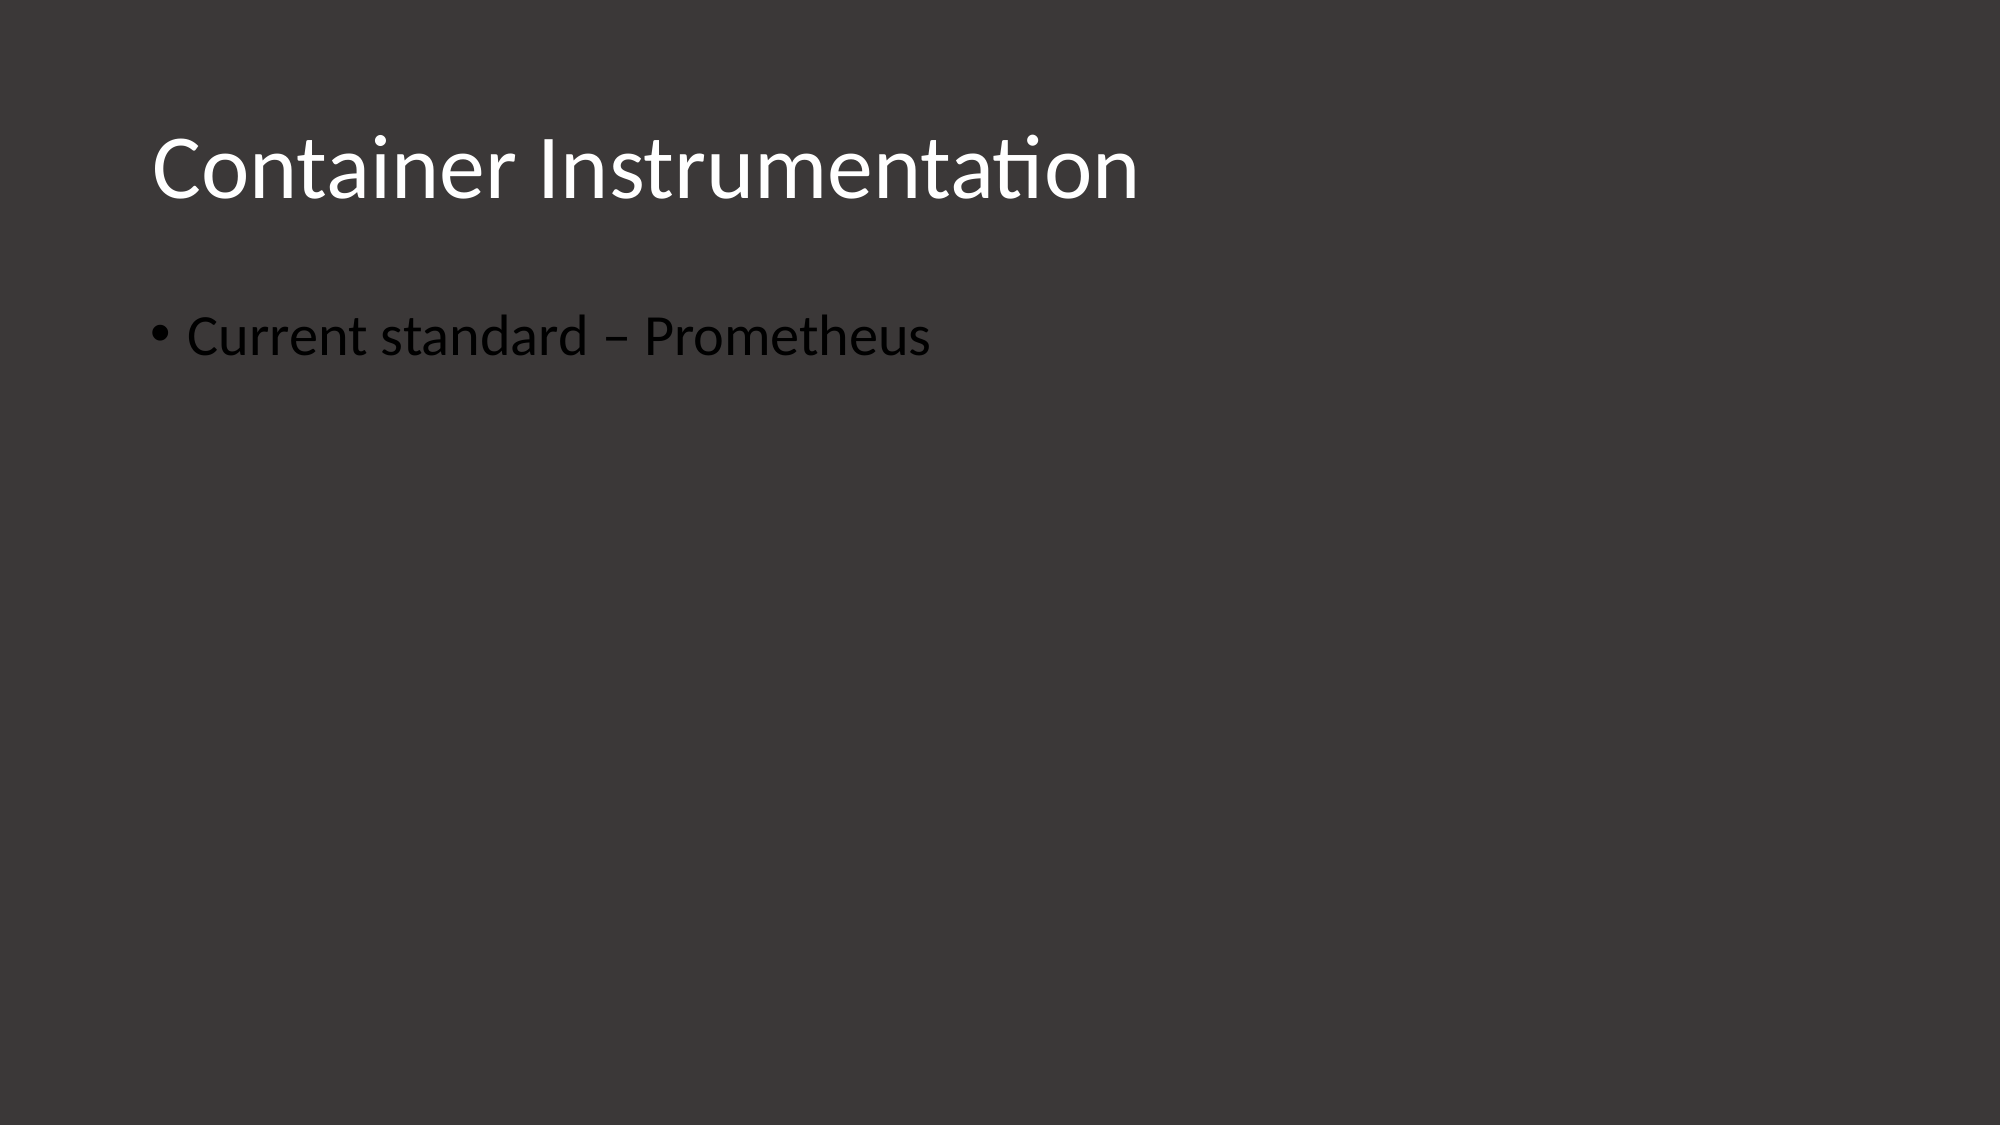

# Container Instrumentation
Current standard – Prometheus